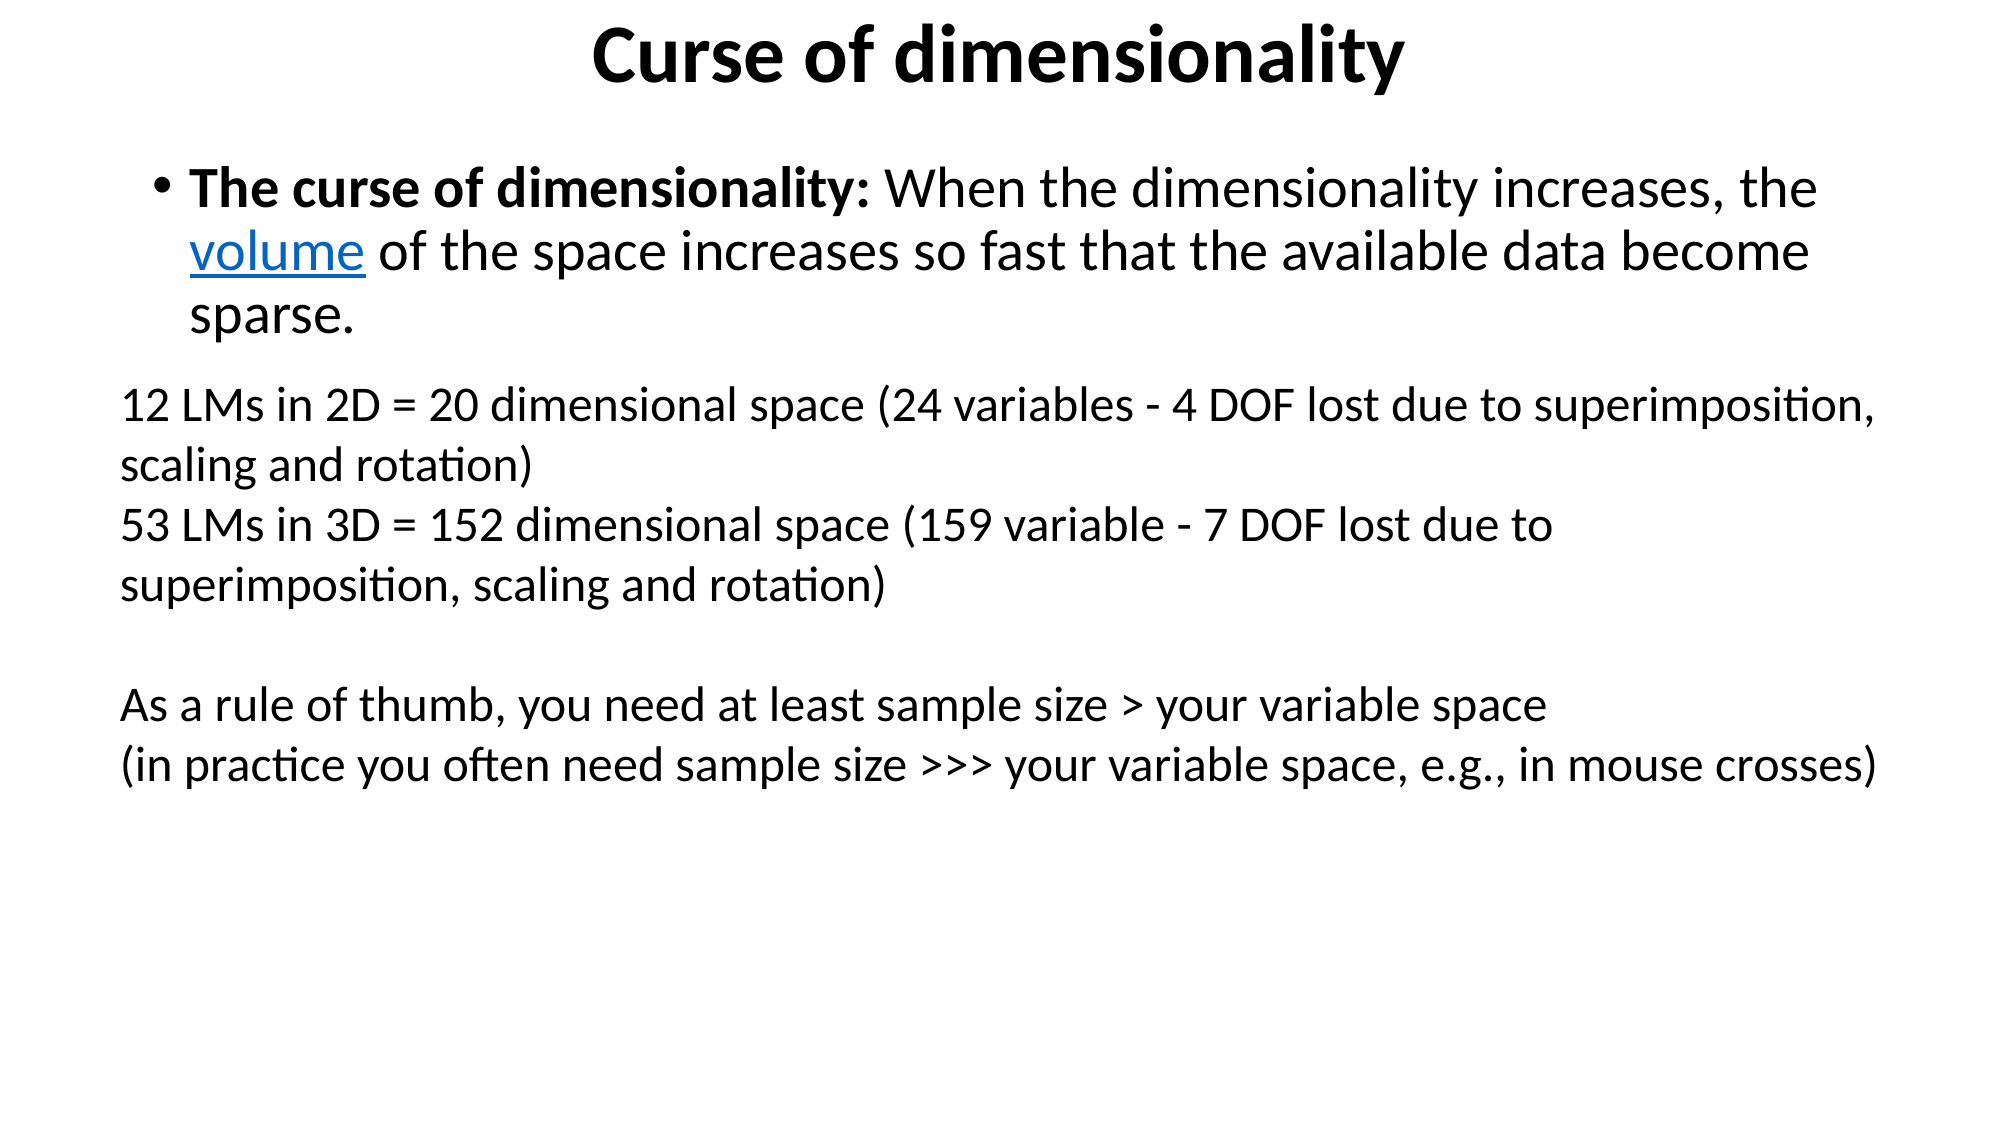

# Curse of dimensionality
The curse of dimensionality: When the dimensionality increases, the volume of the space increases so fast that the available data become sparse.
12 LMs in 2D = 20 dimensional space (24 variables - 4 DOF lost due to superimposition, scaling and rotation)
53 LMs in 3D = 152 dimensional space (159 variable - 7 DOF lost due to superimposition, scaling and rotation)

As a rule of thumb, you need at least sample size > your variable space
(in practice you often need sample size >>> your variable space, e.g., in mouse crosses)